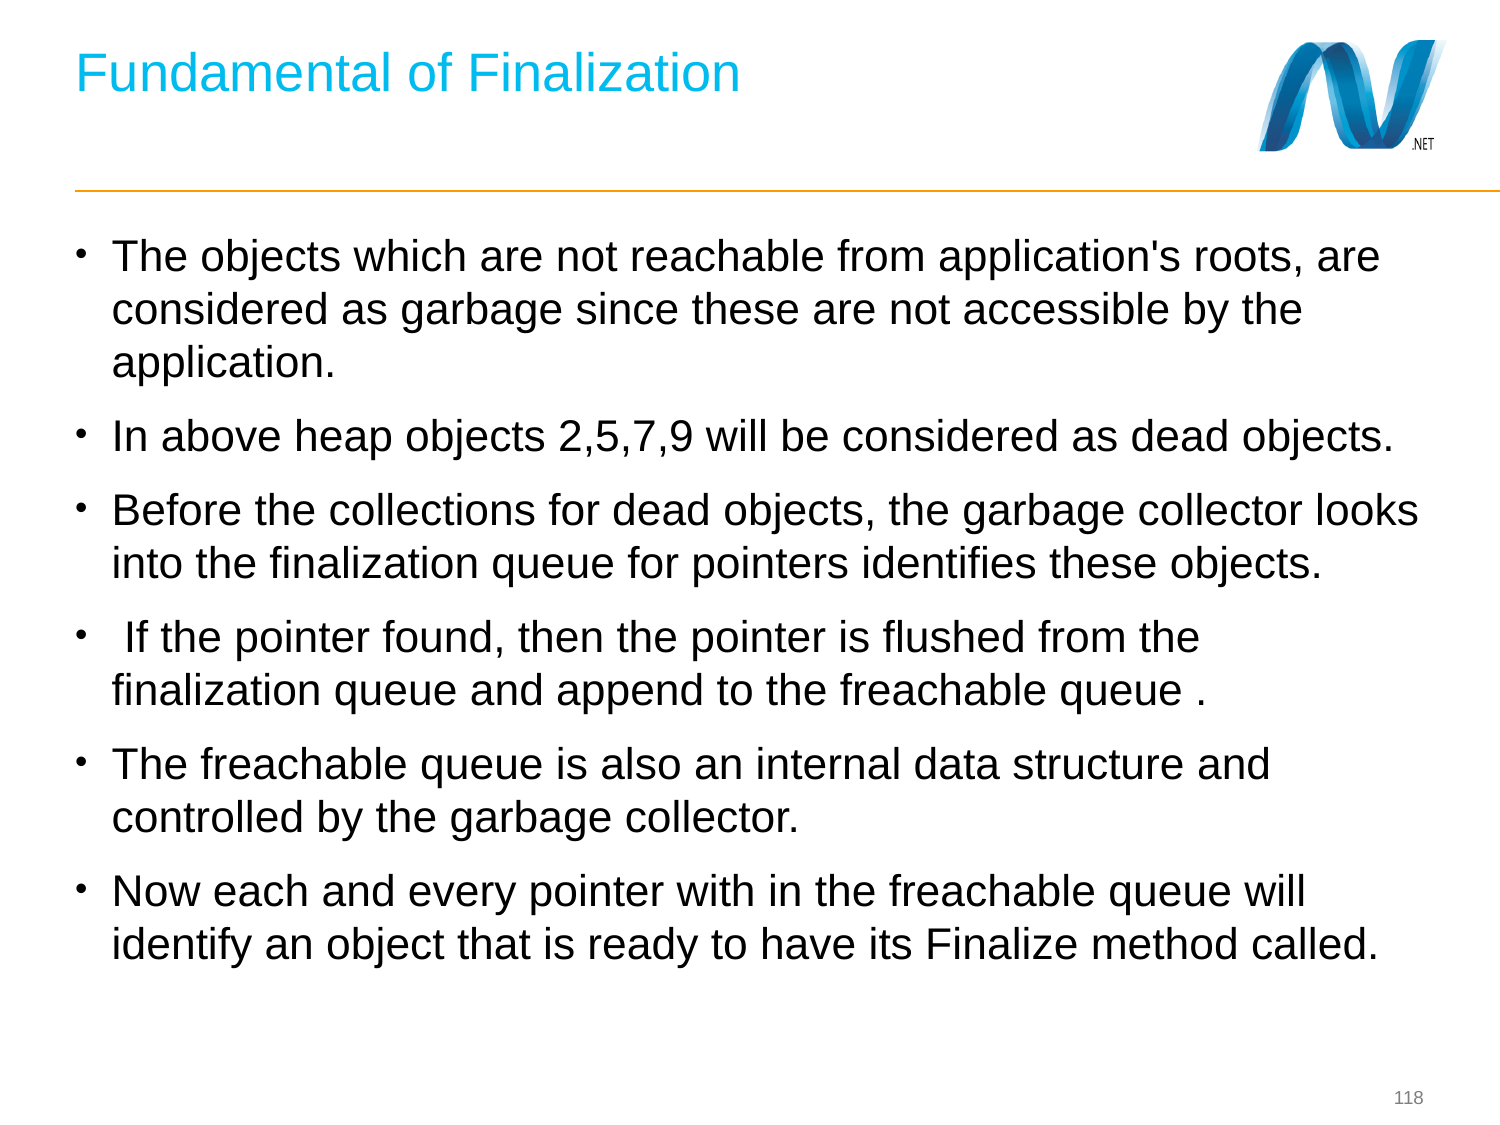

# Fundamental of Finalization
The objects which are not reachable from application's roots, are considered as garbage since these are not accessible by the application.
In above heap objects 2,5,7,9 will be considered as dead objects.
Before the collections for dead objects, the garbage collector looks into the finalization queue for pointers identifies these objects.
 If the pointer found, then the pointer is flushed from the finalization queue and append to the freachable queue .
The freachable queue is also an internal data structure and controlled by the garbage collector.
Now each and every pointer with in the freachable queue will identify an object that is ready to have its Finalize method called.